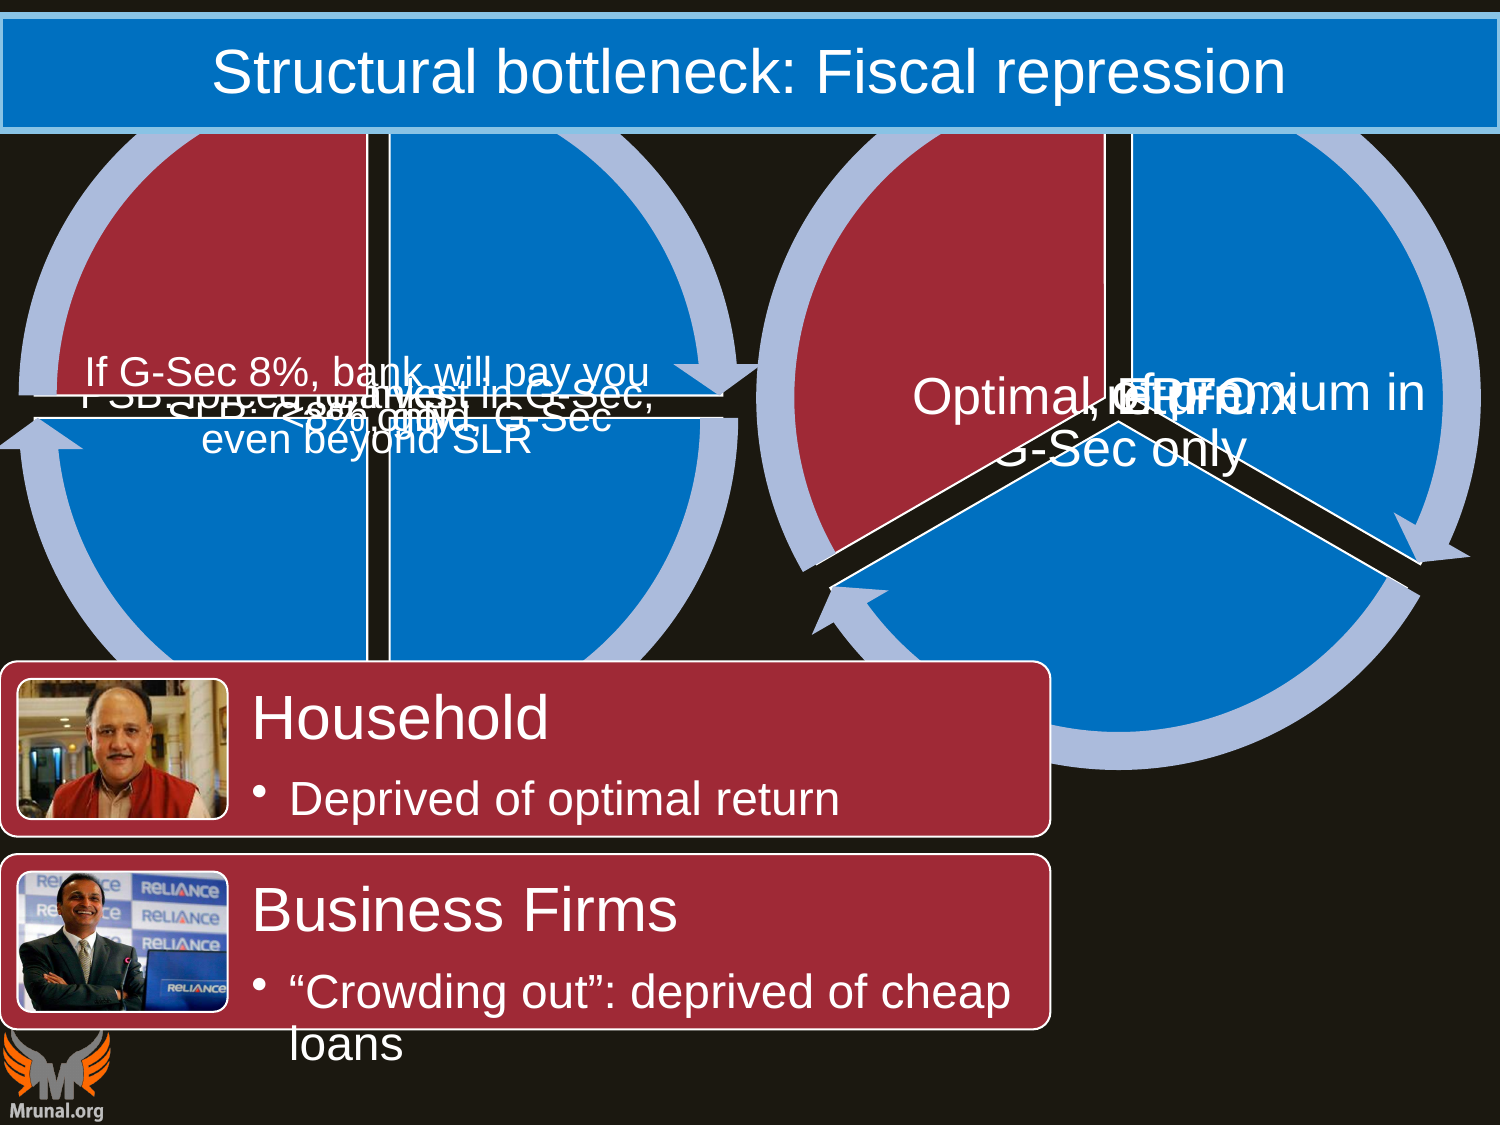

Banks
SLR: Cash, gold, G-Sec
PSB: forced to invest in G-Sec, even beyond SLR
If G-Sec 8%, bank will pay you <8% only
LIC, EPFO
Large chunk of premium in G-Sec only
Optimal return..x
# Structural bottleneck: Fiscal repression
Household
Deprived of optimal return
Business Firms
“Crowding out”: deprived of cheap loans